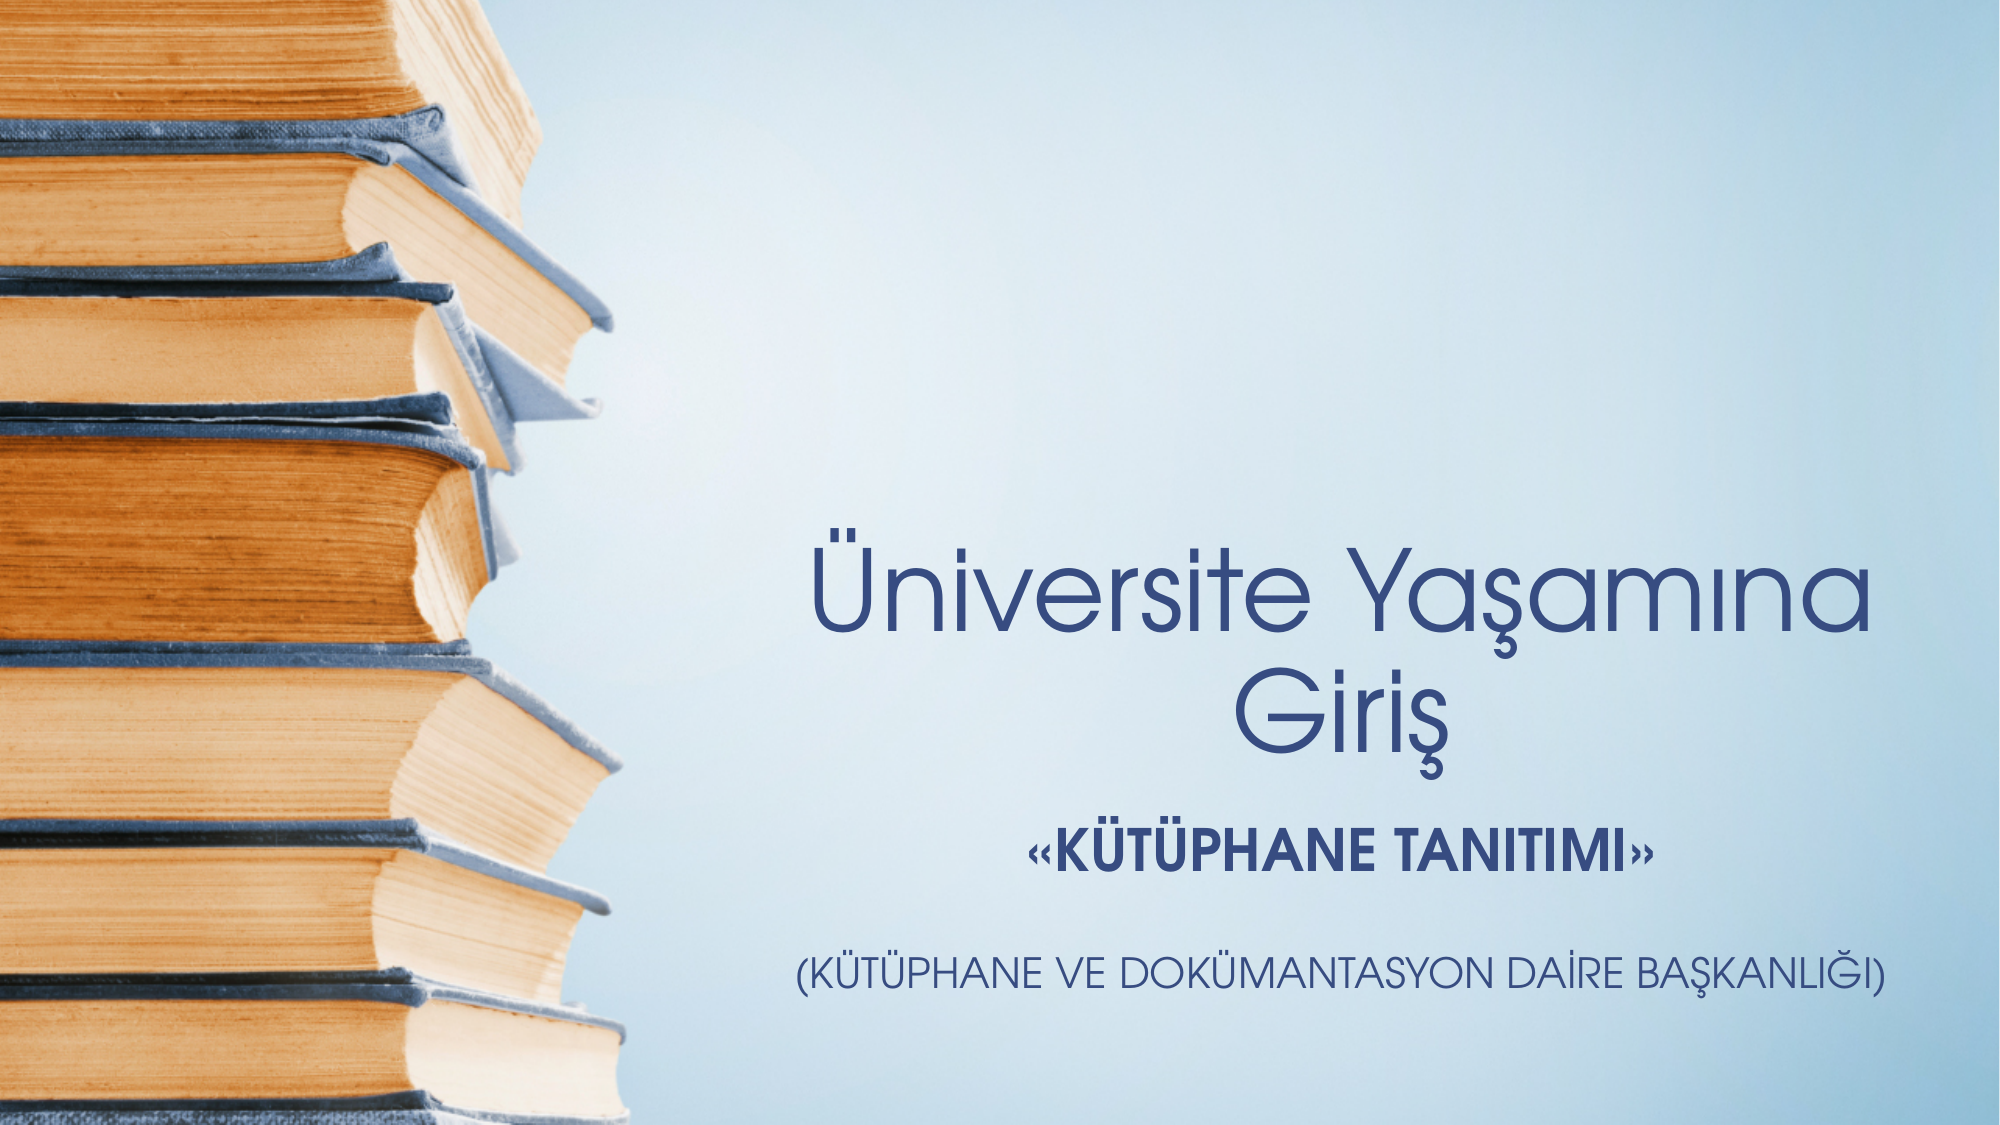

# Üniversite Yaşamına Giriş
«KÜTÜPHANE TANITIMI»

(KÜTÜPHANE VE DOKÜMANTASYON DAİRE BAŞKANLIĞI)